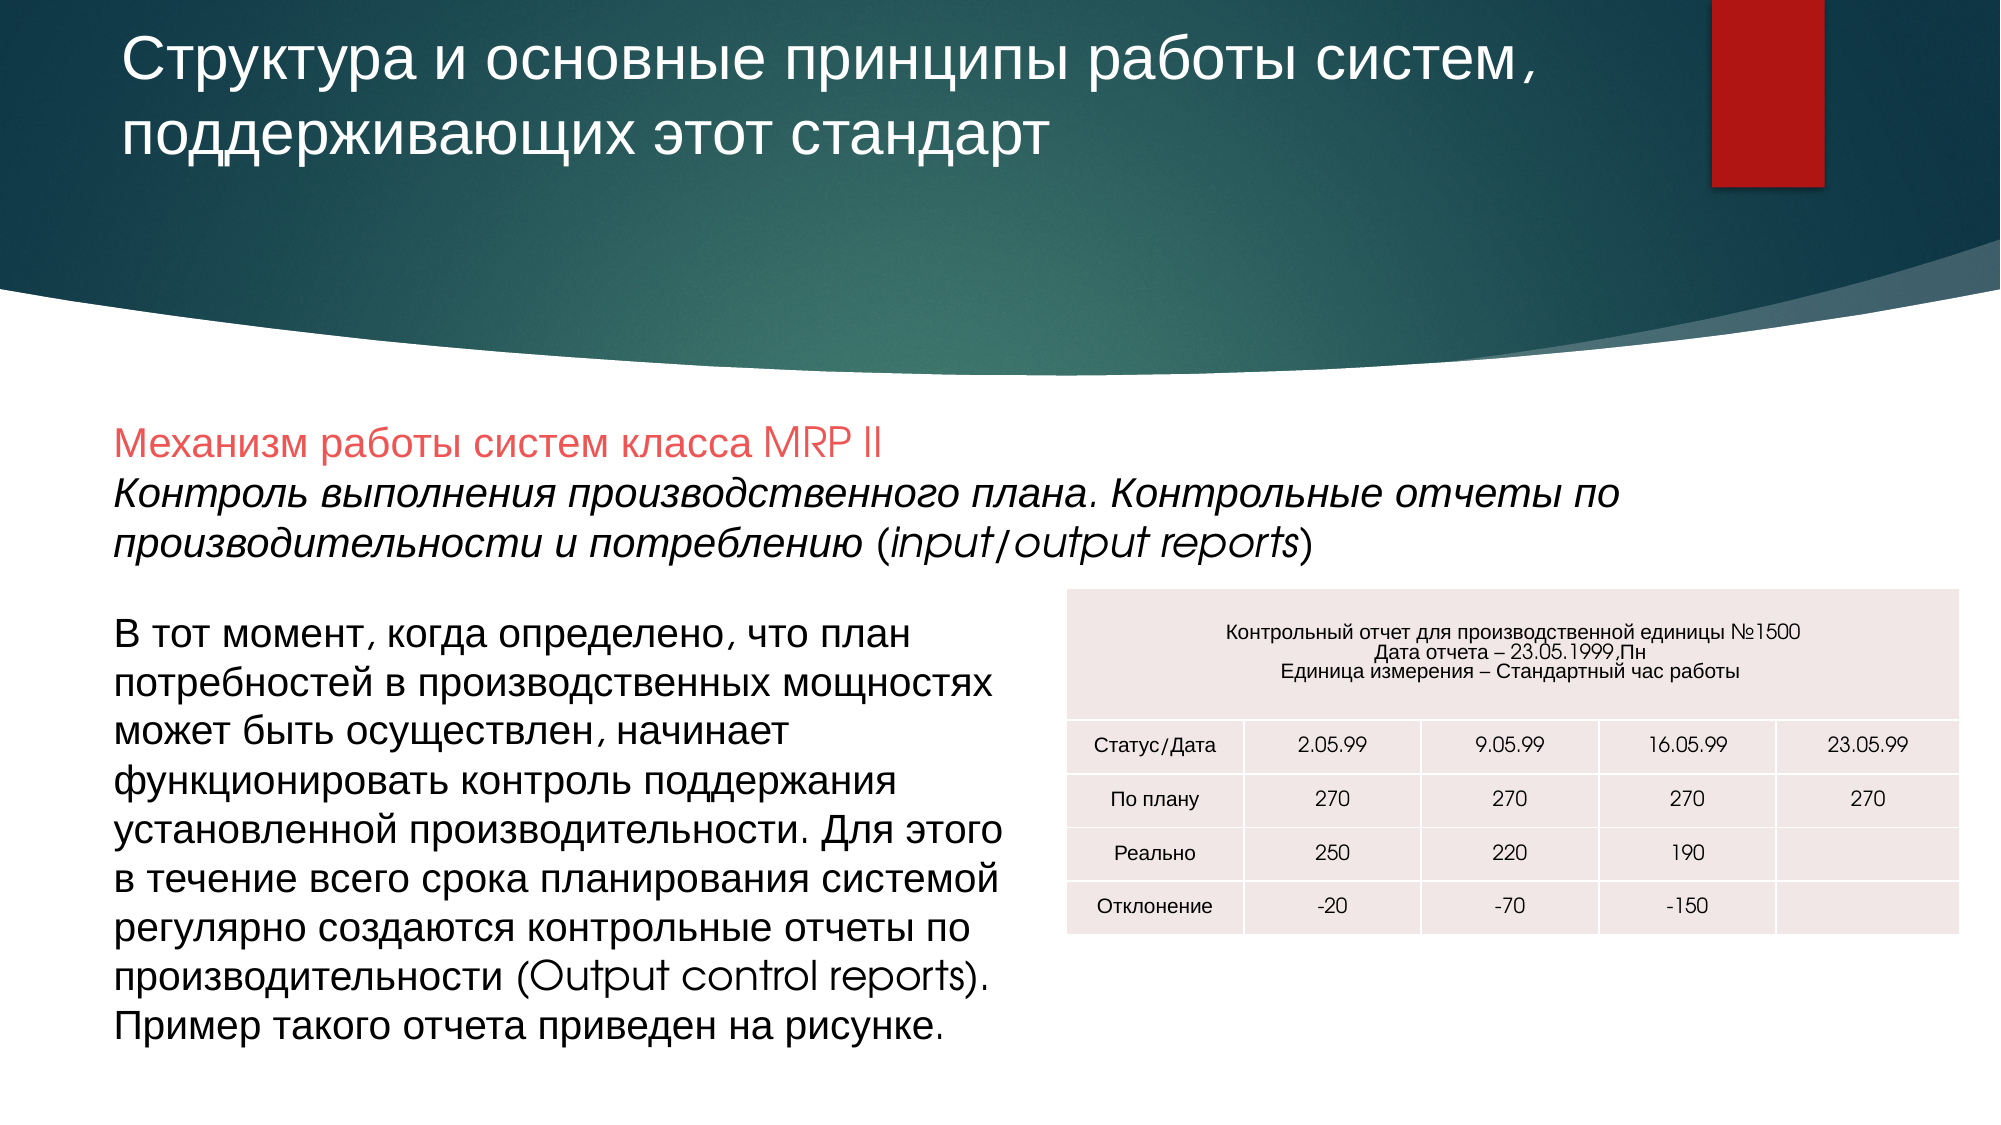

# Структура и основные принципы работы систем, поддерживающих этот стандарт

Механизм работы систем класса MRP II
Контроль выполнения производственного плана. Контрольные отчеты по производительности и потреблению (input/output reports)
| Контрольный отчет для производственной единицы №1500 Дата отчета – 23.05.1999,Пн Единица измерения – Стандартный час работы |  |  |  |  |
| --- | --- | --- | --- | --- |
| Статус/Дата | 2.05.99 | 9.05.99 | 16.05.99 | 23.05.99 |
| По плану | 270 | 270 | 270 | 270 |
| Реально | 250 | 220 | 190 |  |
| Отклонение | -20 | -70 | -150 |  |
В тот момент, когда определено, что план потребностей в производственных мощностях может быть осуществлен, начинает функционировать контроль поддержания установленной производительности. Для этого в течение всего срока планирования системой регулярно создаются контрольные отчеты по производительности (Output control reports). Пример такого отчета приведен на рисунке.